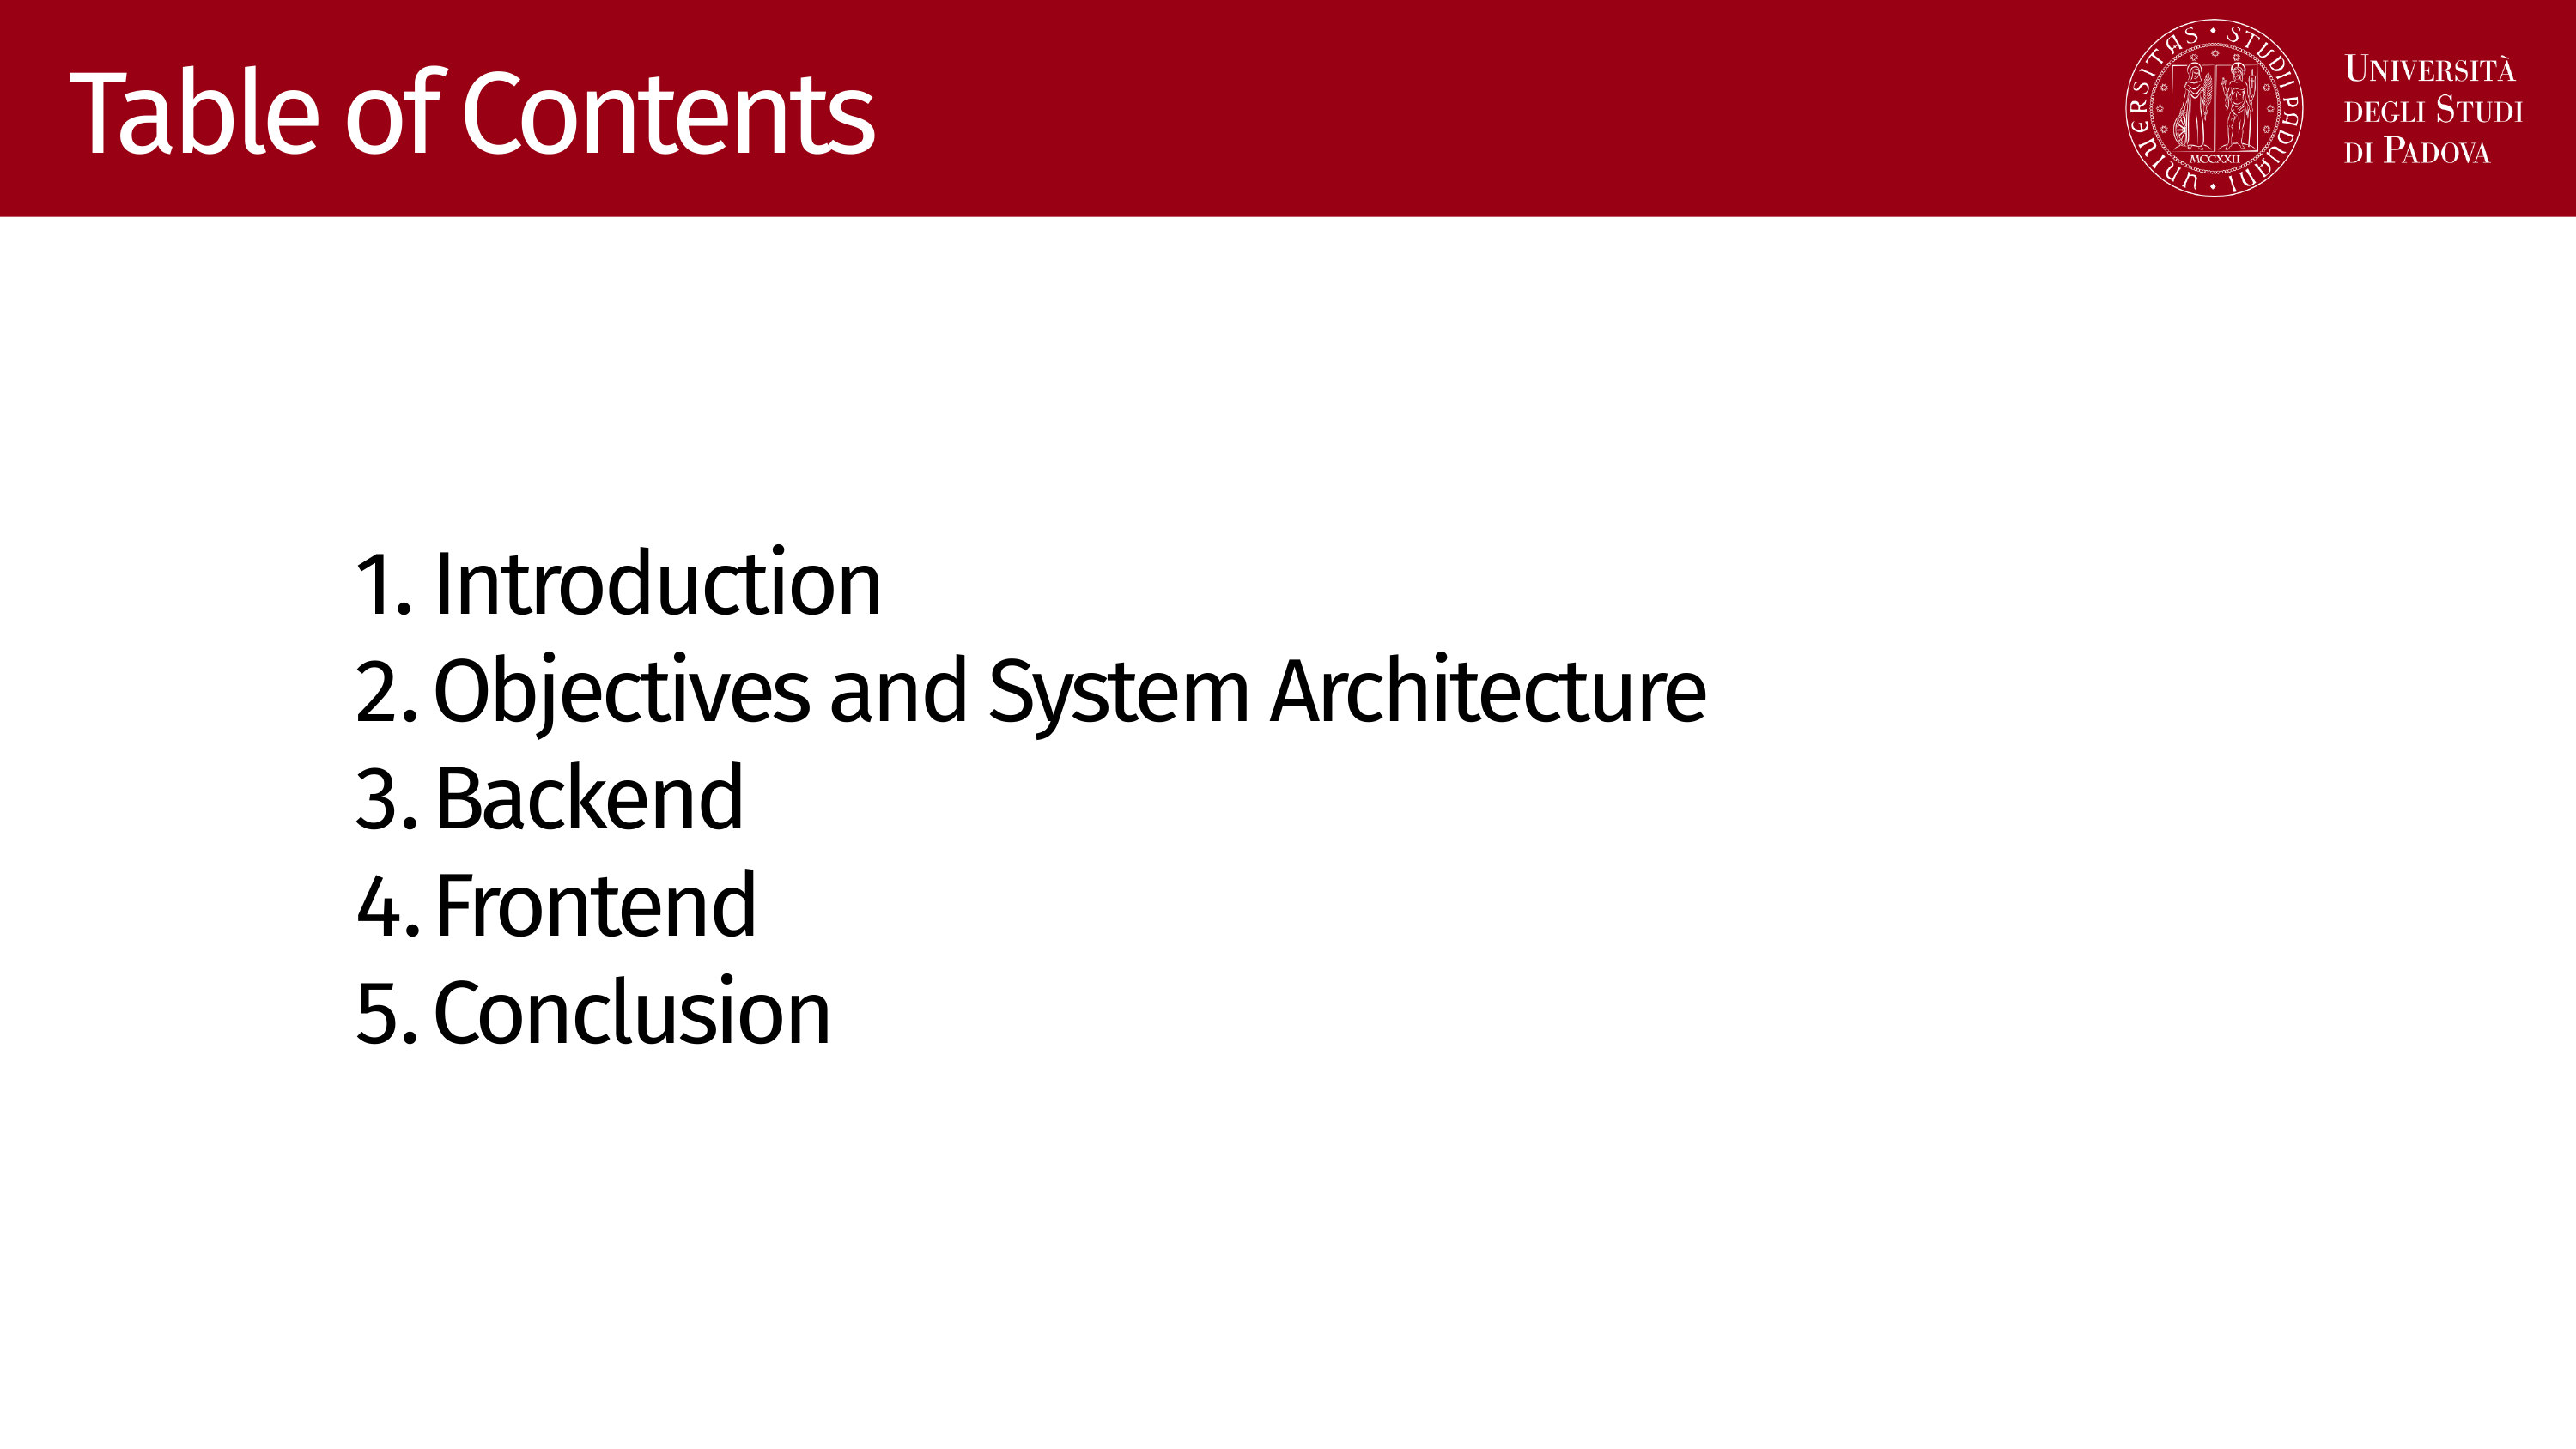

Table of Contents
Introduction
Objectives and System Architecture
Backend
Frontend
Conclusion